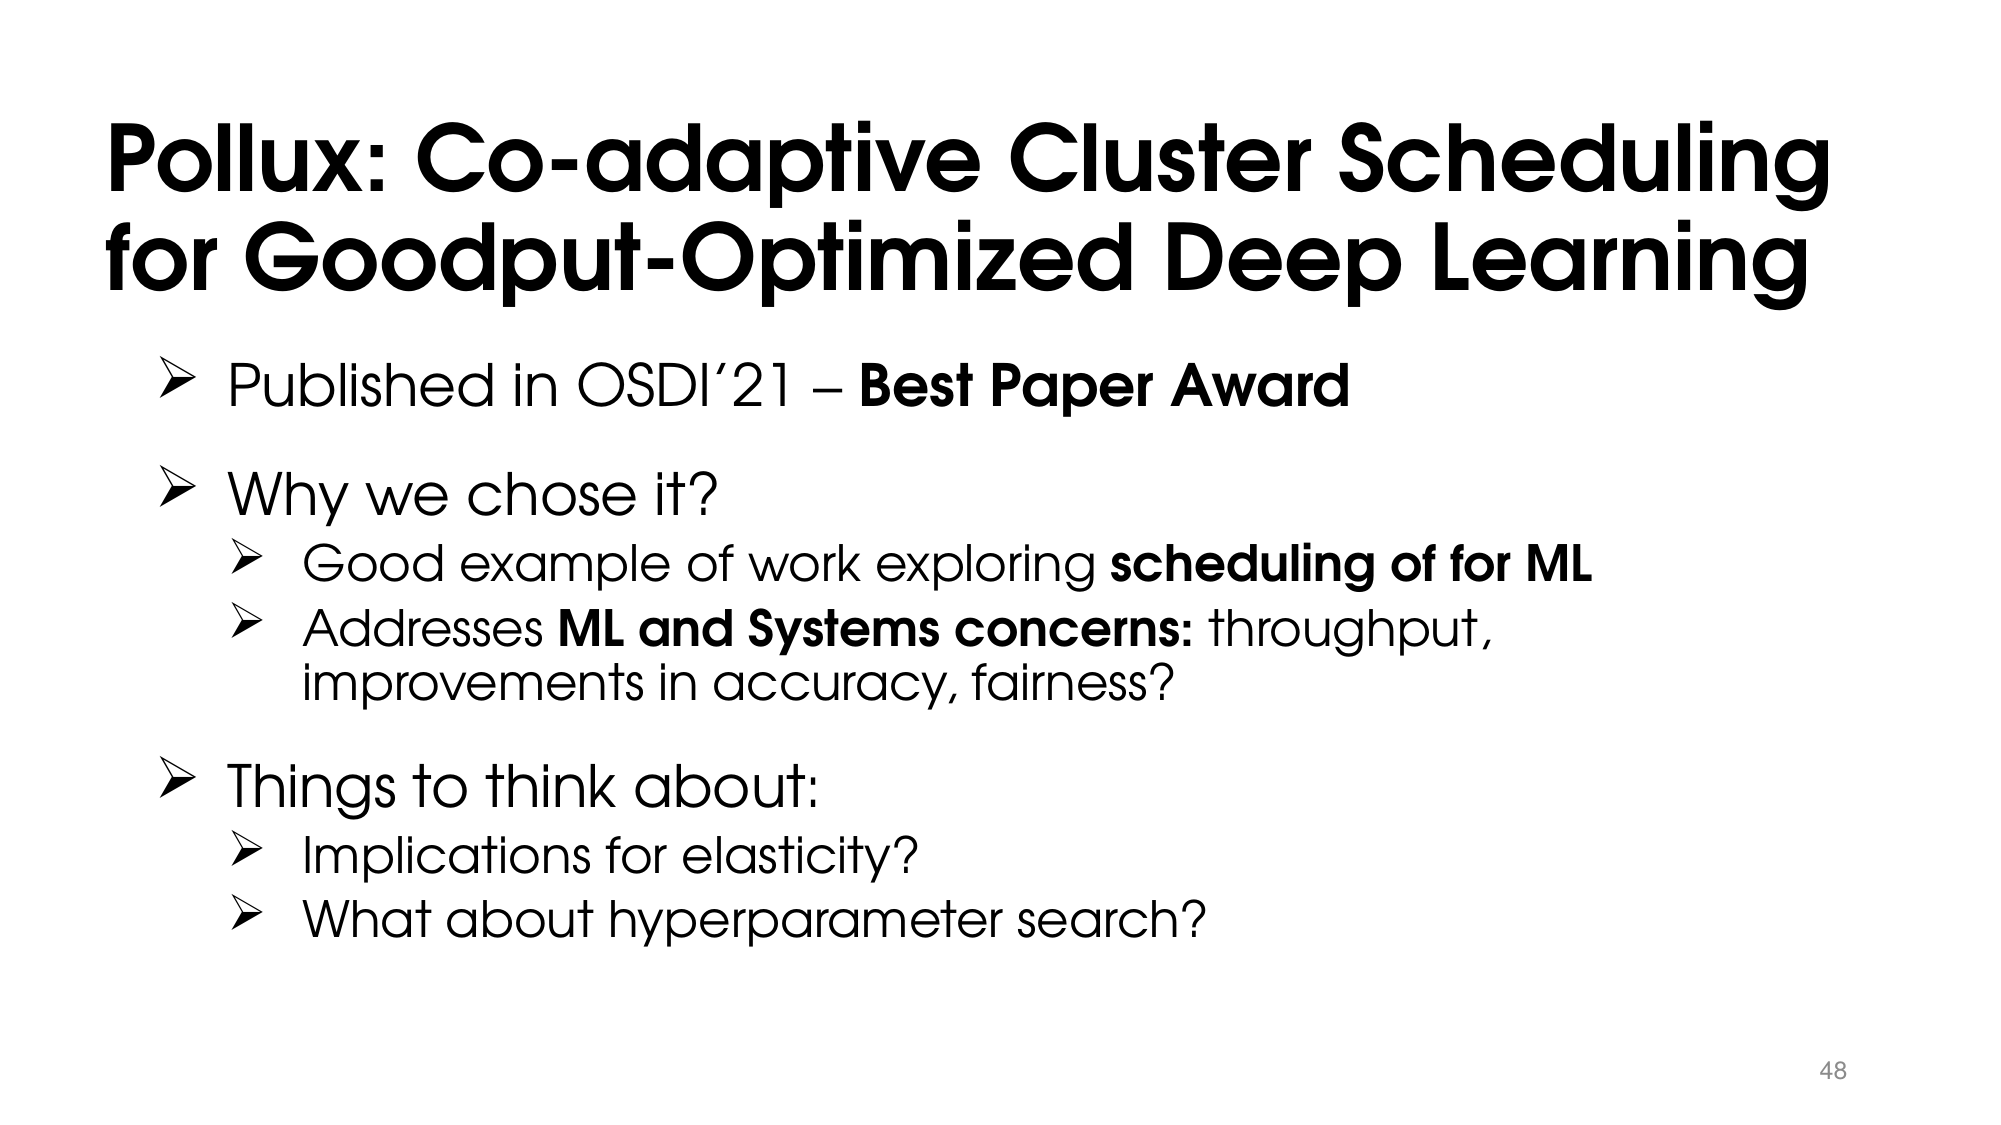

# Pollux: Co-adaptive Cluster Scheduling for Goodput-Optimized Deep Learning
Published in OSDI’21 – Best Paper Award
Why we chose it?
Good example of work exploring scheduling of for ML
Addresses ML and Systems concerns: throughput, improvements in accuracy, fairness?
Things to think about:
Implications for elasticity?
What about hyperparameter search?
48